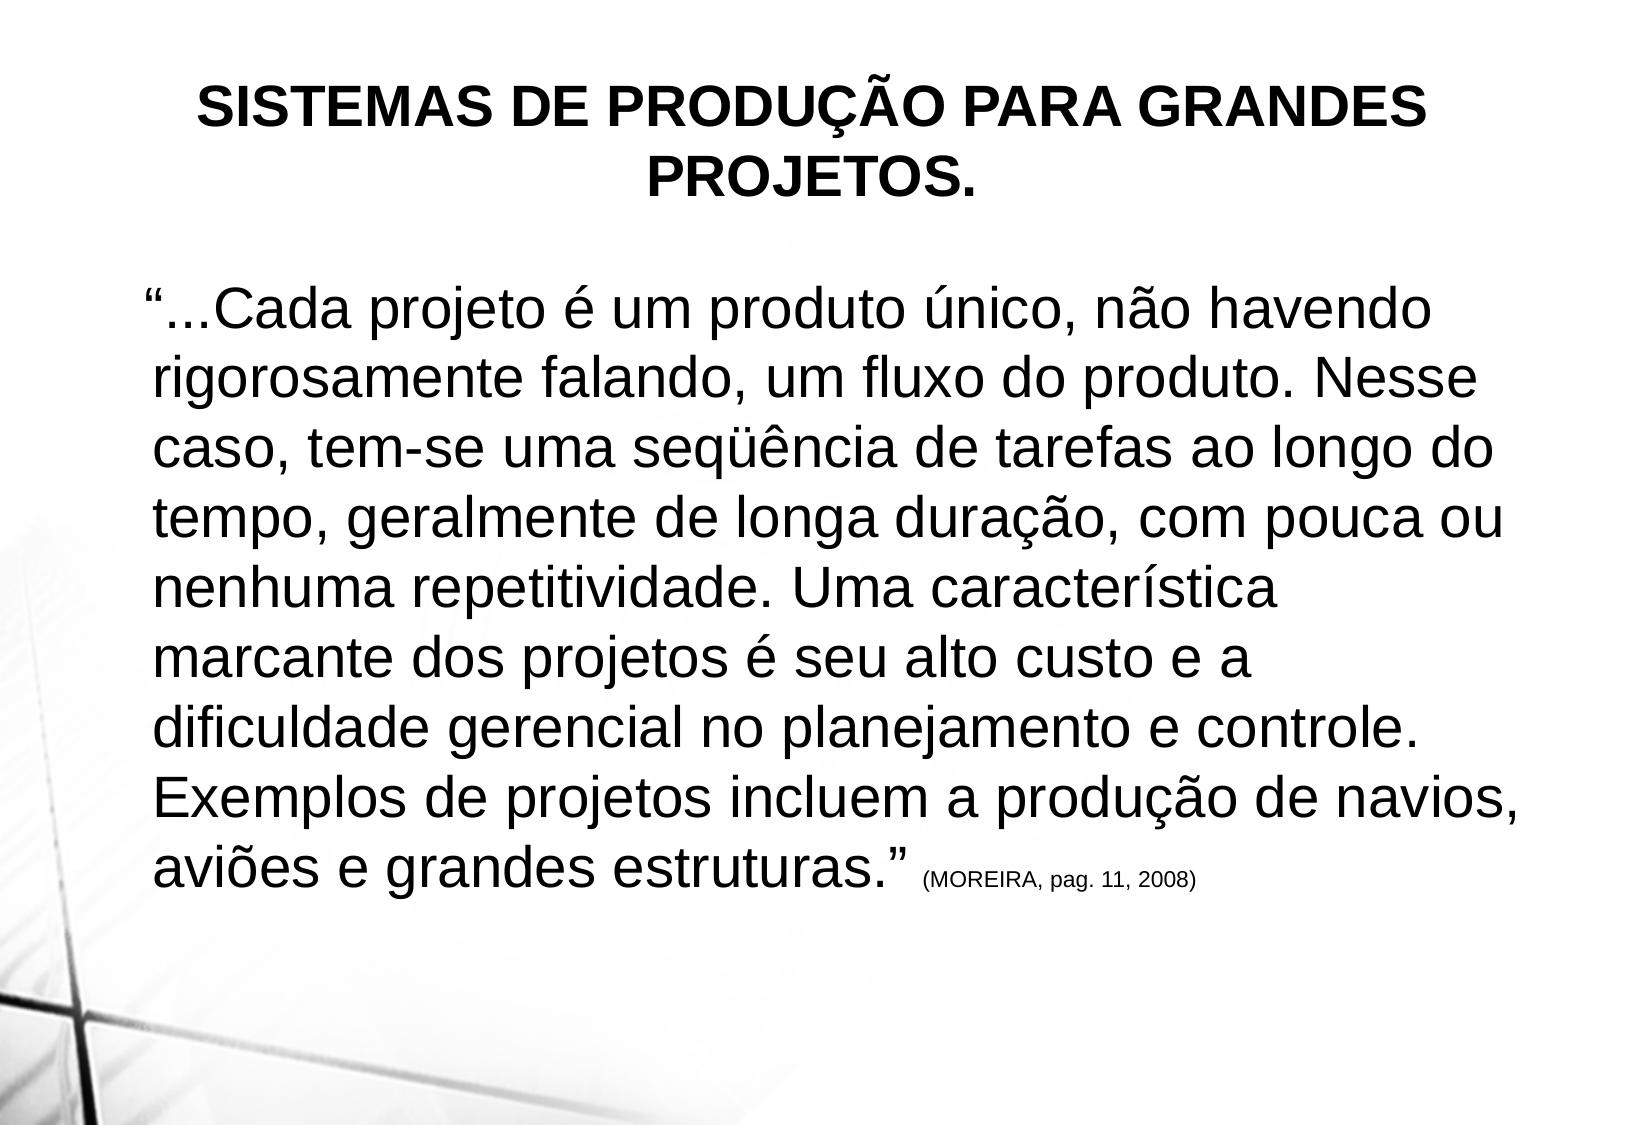

SISTEMAS DE PRODUÇÃO PARA GRANDES PROJETOS.
   “...Cada projeto é um produto único, não havendo rigorosamente falando, um fluxo do produto. Nesse caso, tem-se uma seqüência de tarefas ao longo do tempo, geralmente de longa duração, com pouca ou nenhuma repetitividade. Uma característica marcante dos projetos é seu alto custo e a dificuldade gerencial no planejamento e controle. Exemplos de projetos incluem a produção de navios, aviões e grandes estruturas.”  (MOREIRA, pag. 11, 2008)